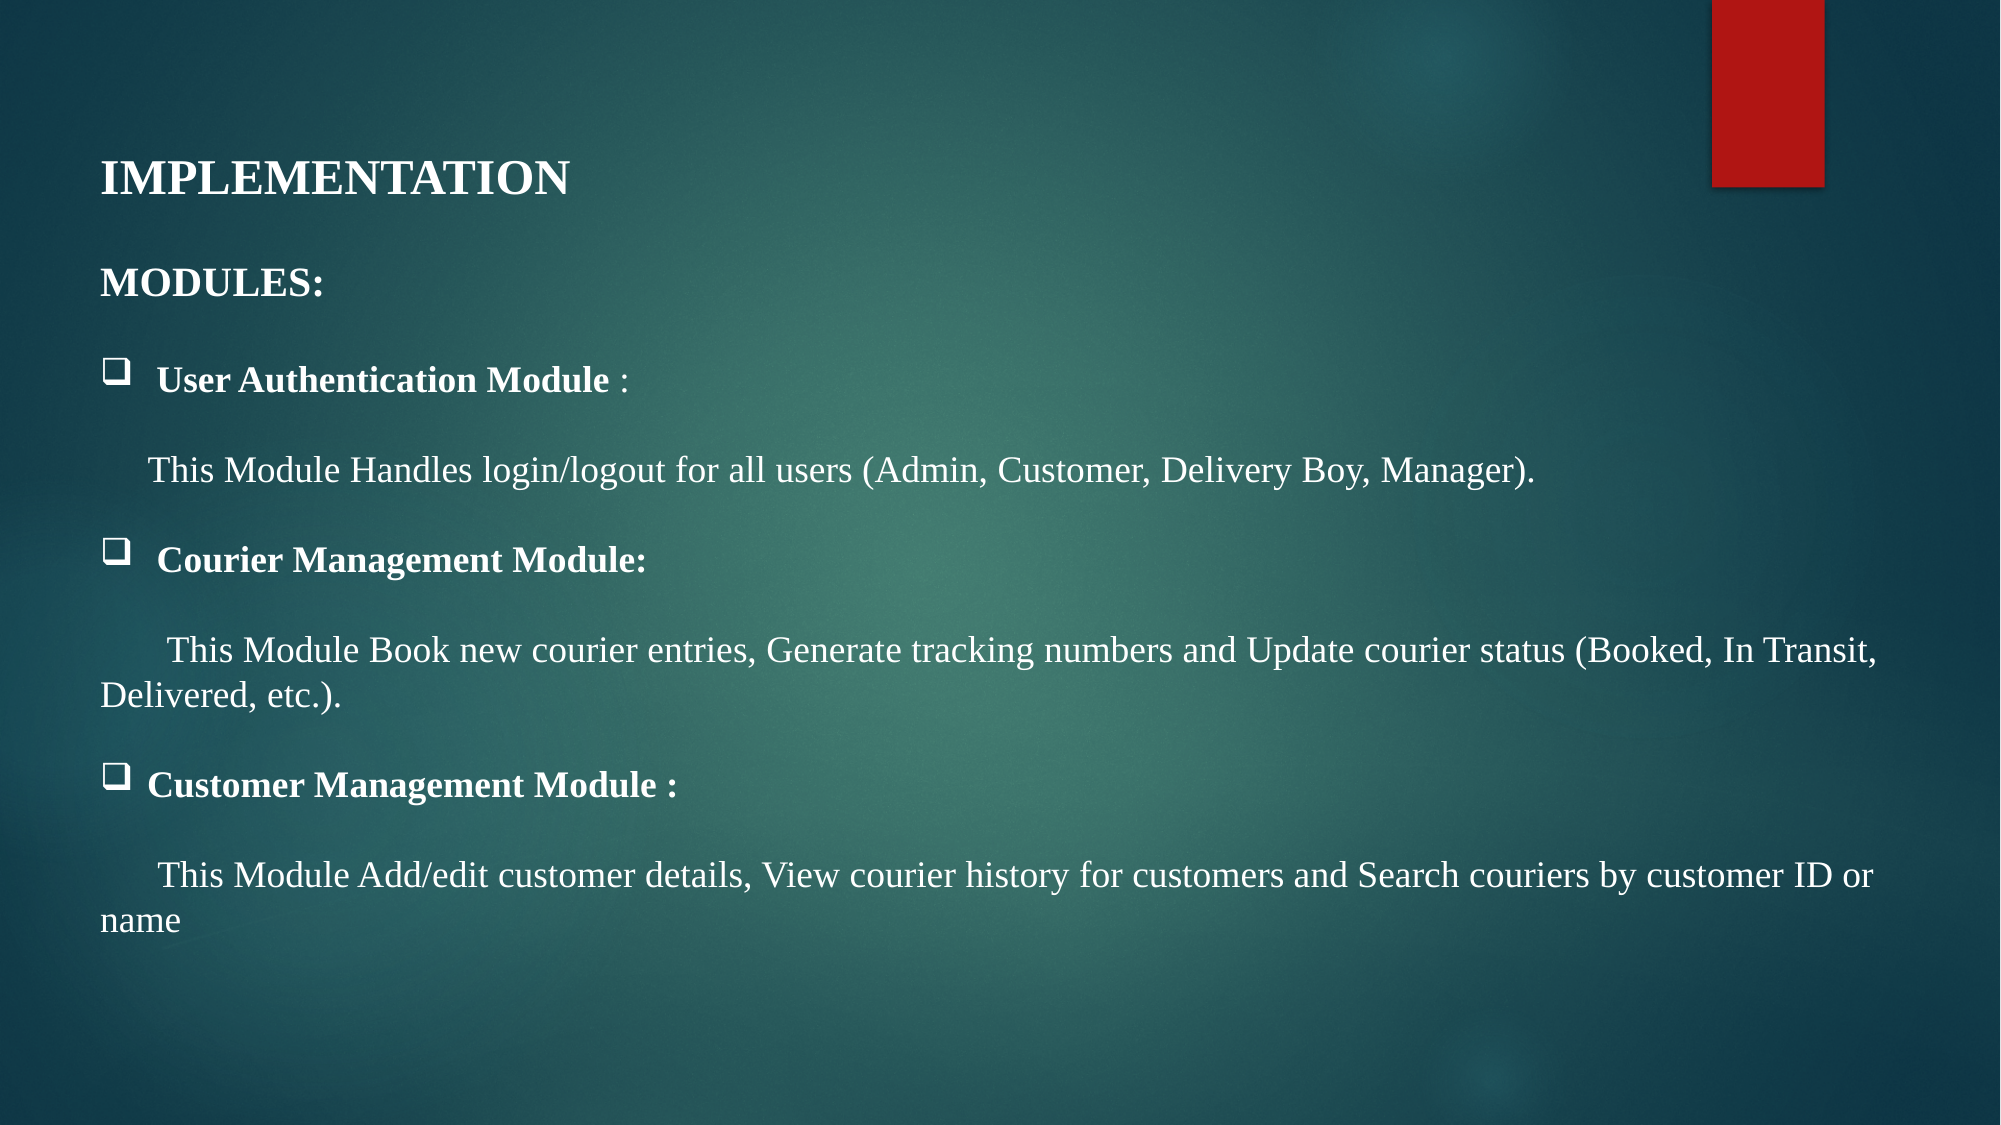

IMPLEMENTATION

MODULES:

User Authentication Module :

     This Module Handles login/logout for all users (Admin, Customer, Delivery Boy, Manager).

 Courier Management Module:

       This Module Book new courier entries, Generate tracking numbers and Update courier status (Booked, In Transit,   Delivered, etc.).

Customer Management Module :

      This Module Add/edit customer details, View courier history for customers and Search couriers by customer ID or name